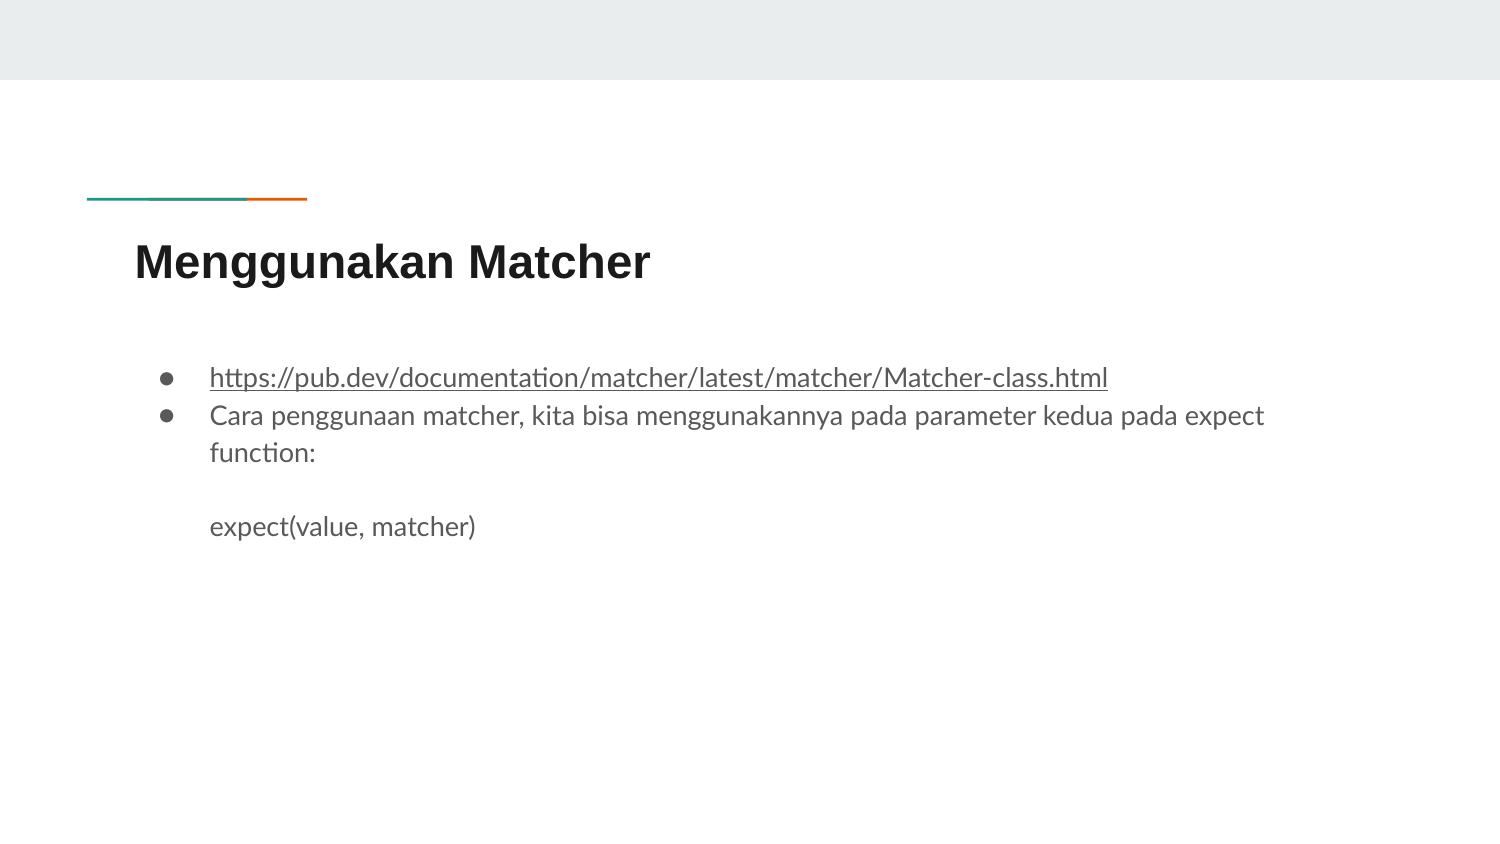

# Menggunakan Matcher
https://pub.dev/documentation/matcher/latest/matcher/Matcher-class.html
Cara penggunaan matcher, kita bisa menggunakannya pada parameter kedua pada expect function:
expect(value, matcher)